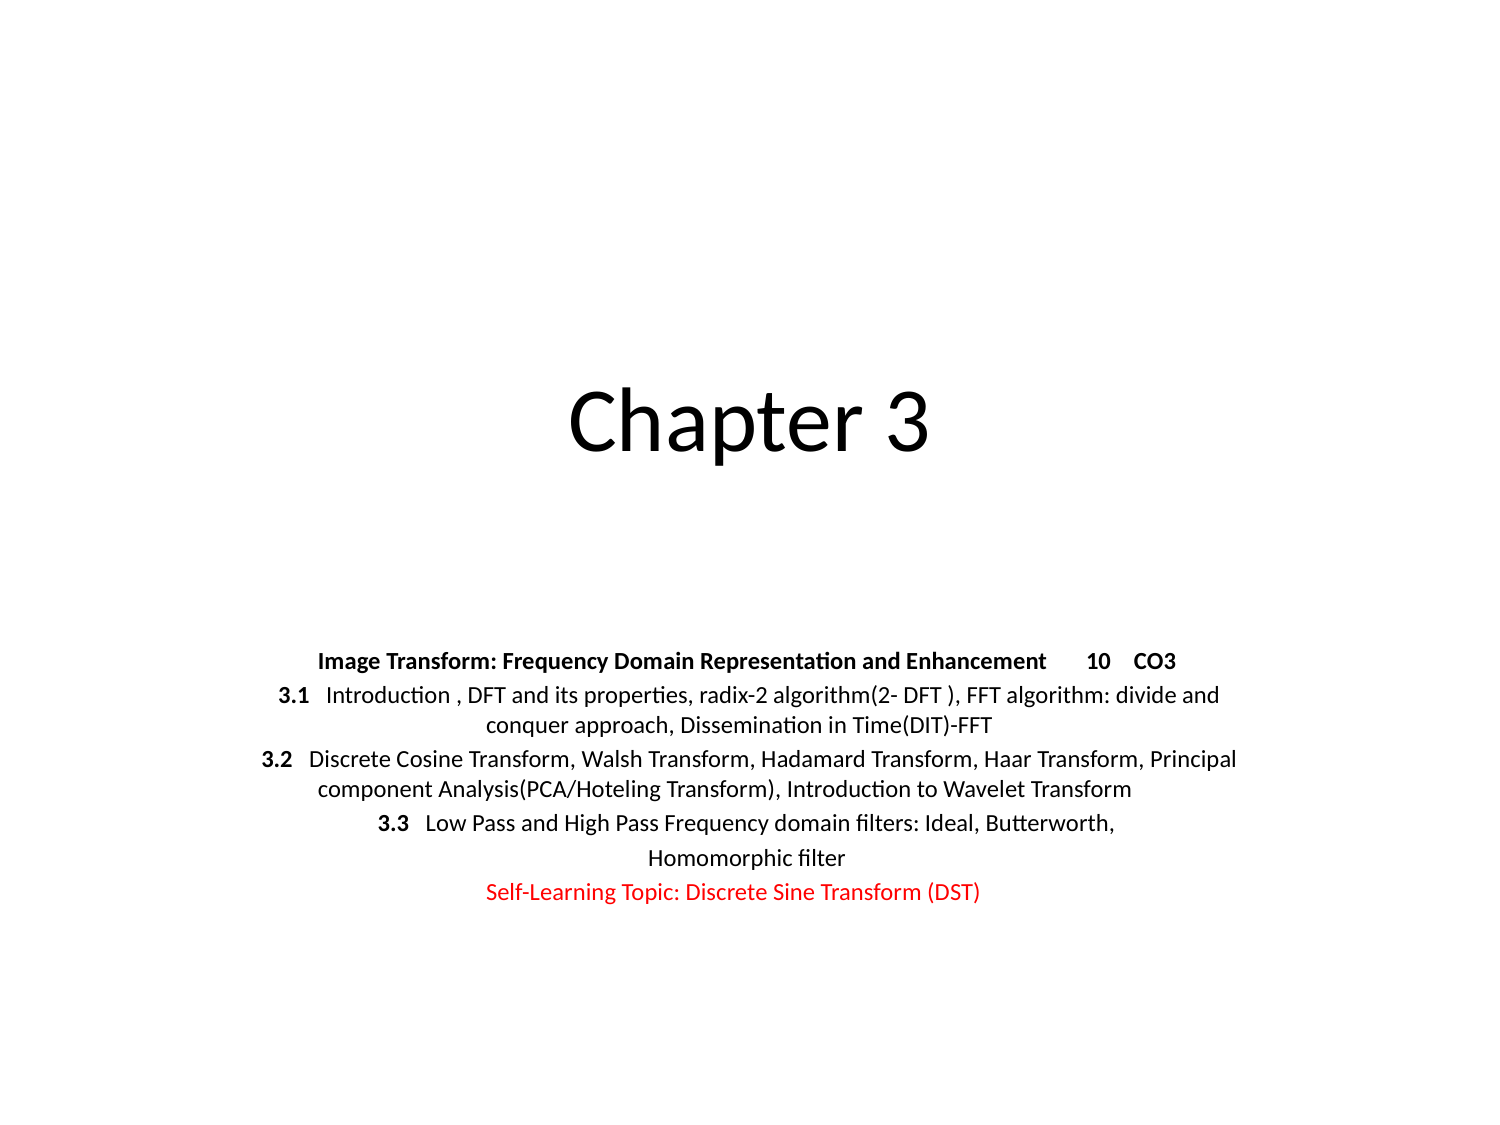

# Chapter 3
Image Transform: Frequency Domain Representation and Enhancement 	10 	CO3
3.1 	Introduction , DFT and its properties, radix-2 algorithm(2- DFT ), FFT algorithm: divide and conquer approach, Dissemination in Time(DIT)-FFT
3.2 	Discrete Cosine Transform, Walsh Transform, Hadamard Transform, Haar Transform, Principal component Analysis(PCA/Hoteling Transform), Introduction to Wavelet Transform
3.3 	Low Pass and High Pass Frequency domain filters: Ideal, Butterworth,
Homomorphic filter
Self-Learning Topic: Discrete Sine Transform (DST)